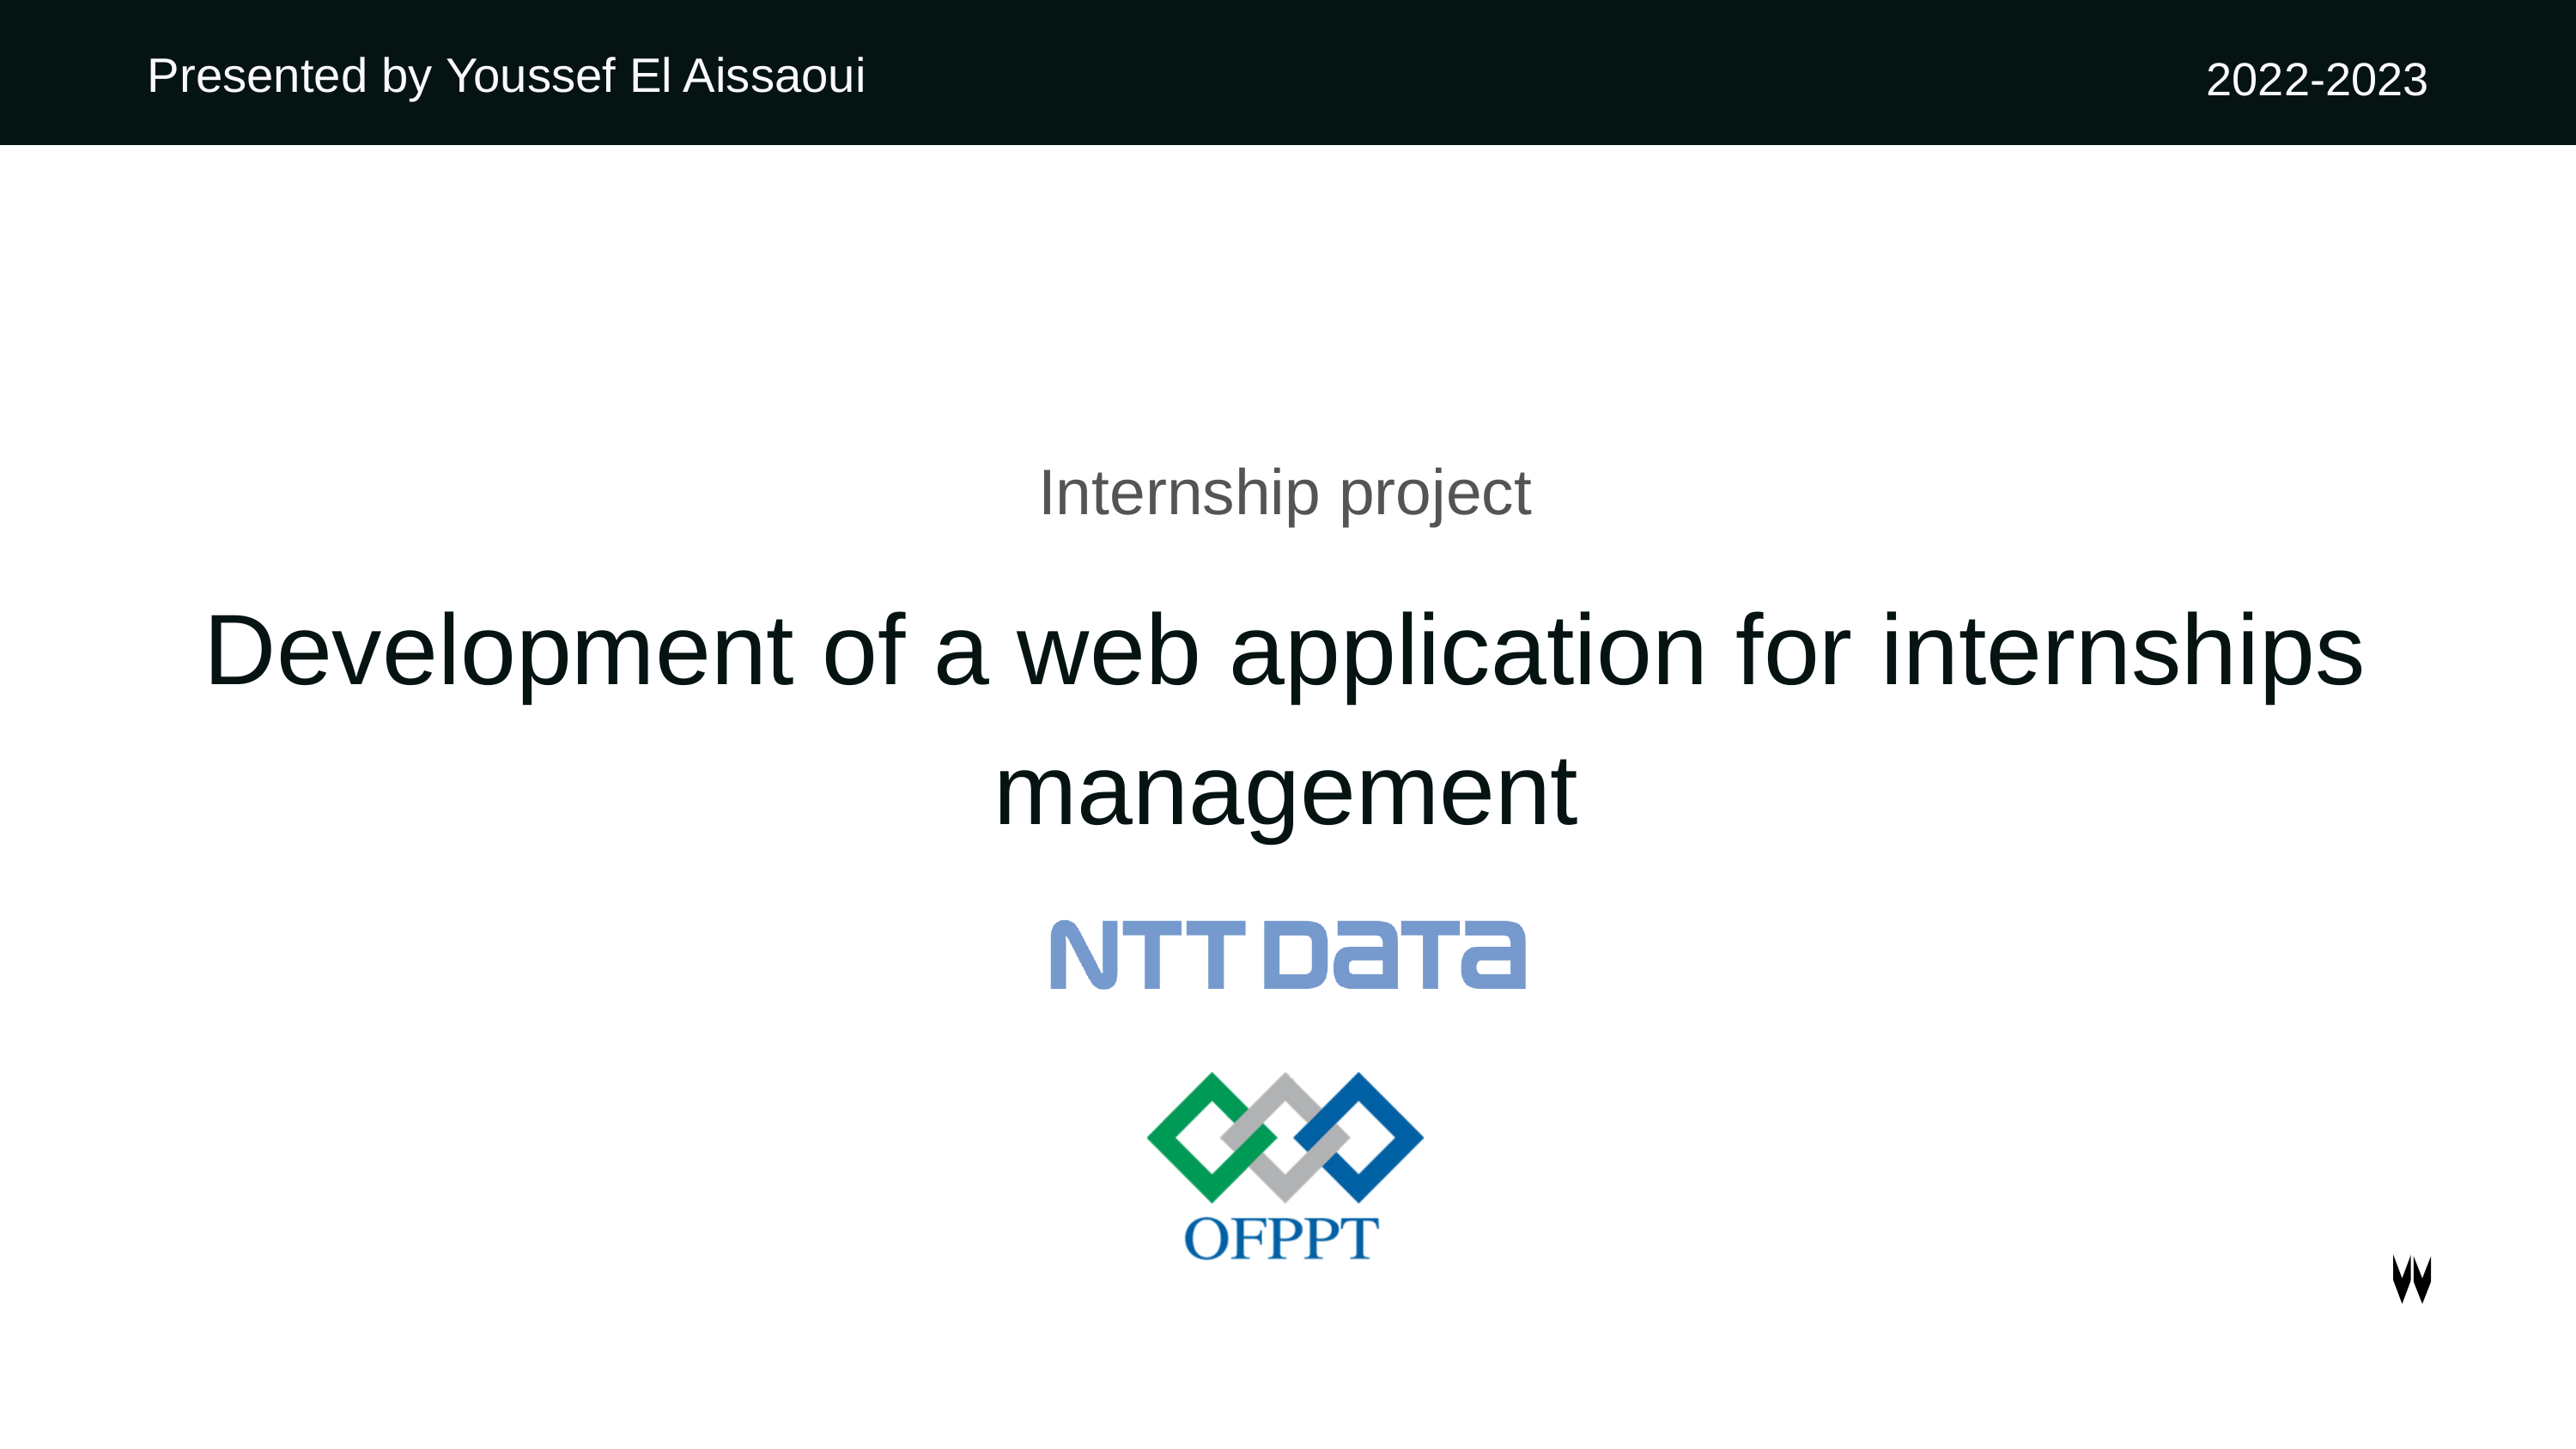

Presented by Youssef El Aissaoui
2022-2023
Internship project
Development of a web application for internships management